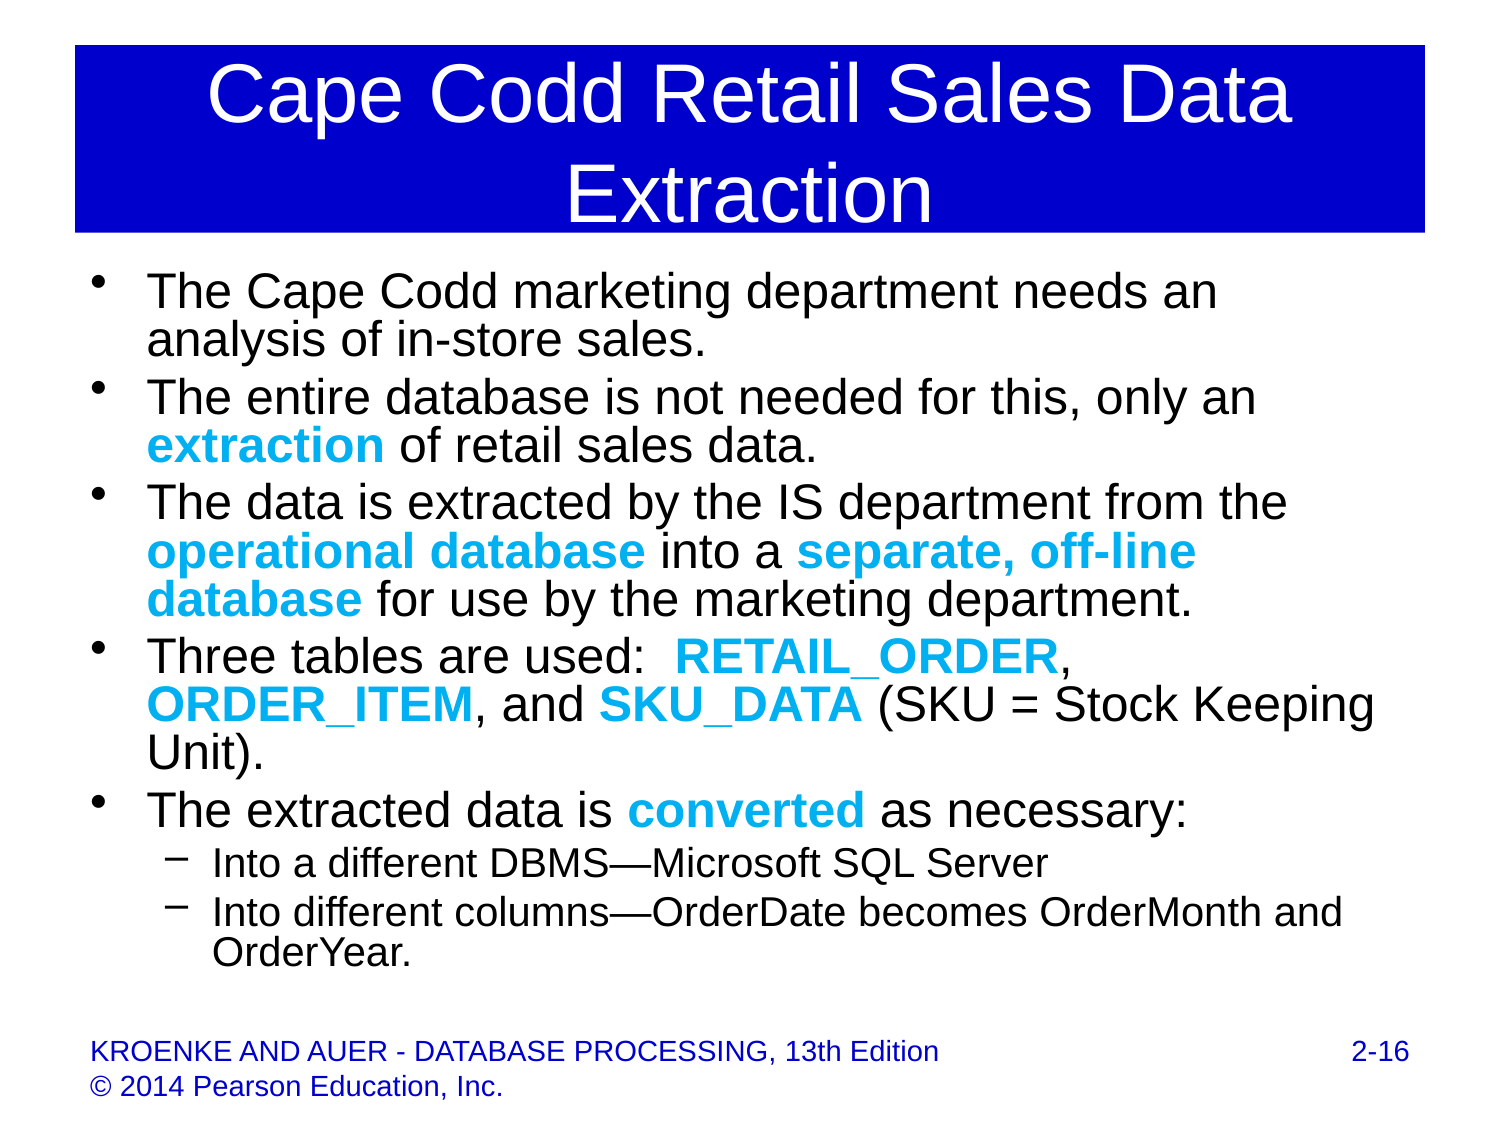

# Cape Codd Retail Sales Data Extraction
The Cape Codd marketing department needs an analysis of in-store sales.
The entire database is not needed for this, only an extraction of retail sales data.
The data is extracted by the IS department from the operational database into a separate, off-line database for use by the marketing department.
Three tables are used:  RETAIL_ORDER, ORDER_ITEM, and SKU_DATA (SKU = Stock Keeping Unit).
The extracted data is converted as necessary:
Into a different DBMS—Microsoft SQL Server
Into different columns—OrderDate becomes OrderMonth and OrderYear.
2-16

KROENKE AND AUER - DATABASE PROCESSING, 13th Edition  © 2014 Pearson Education, Inc.